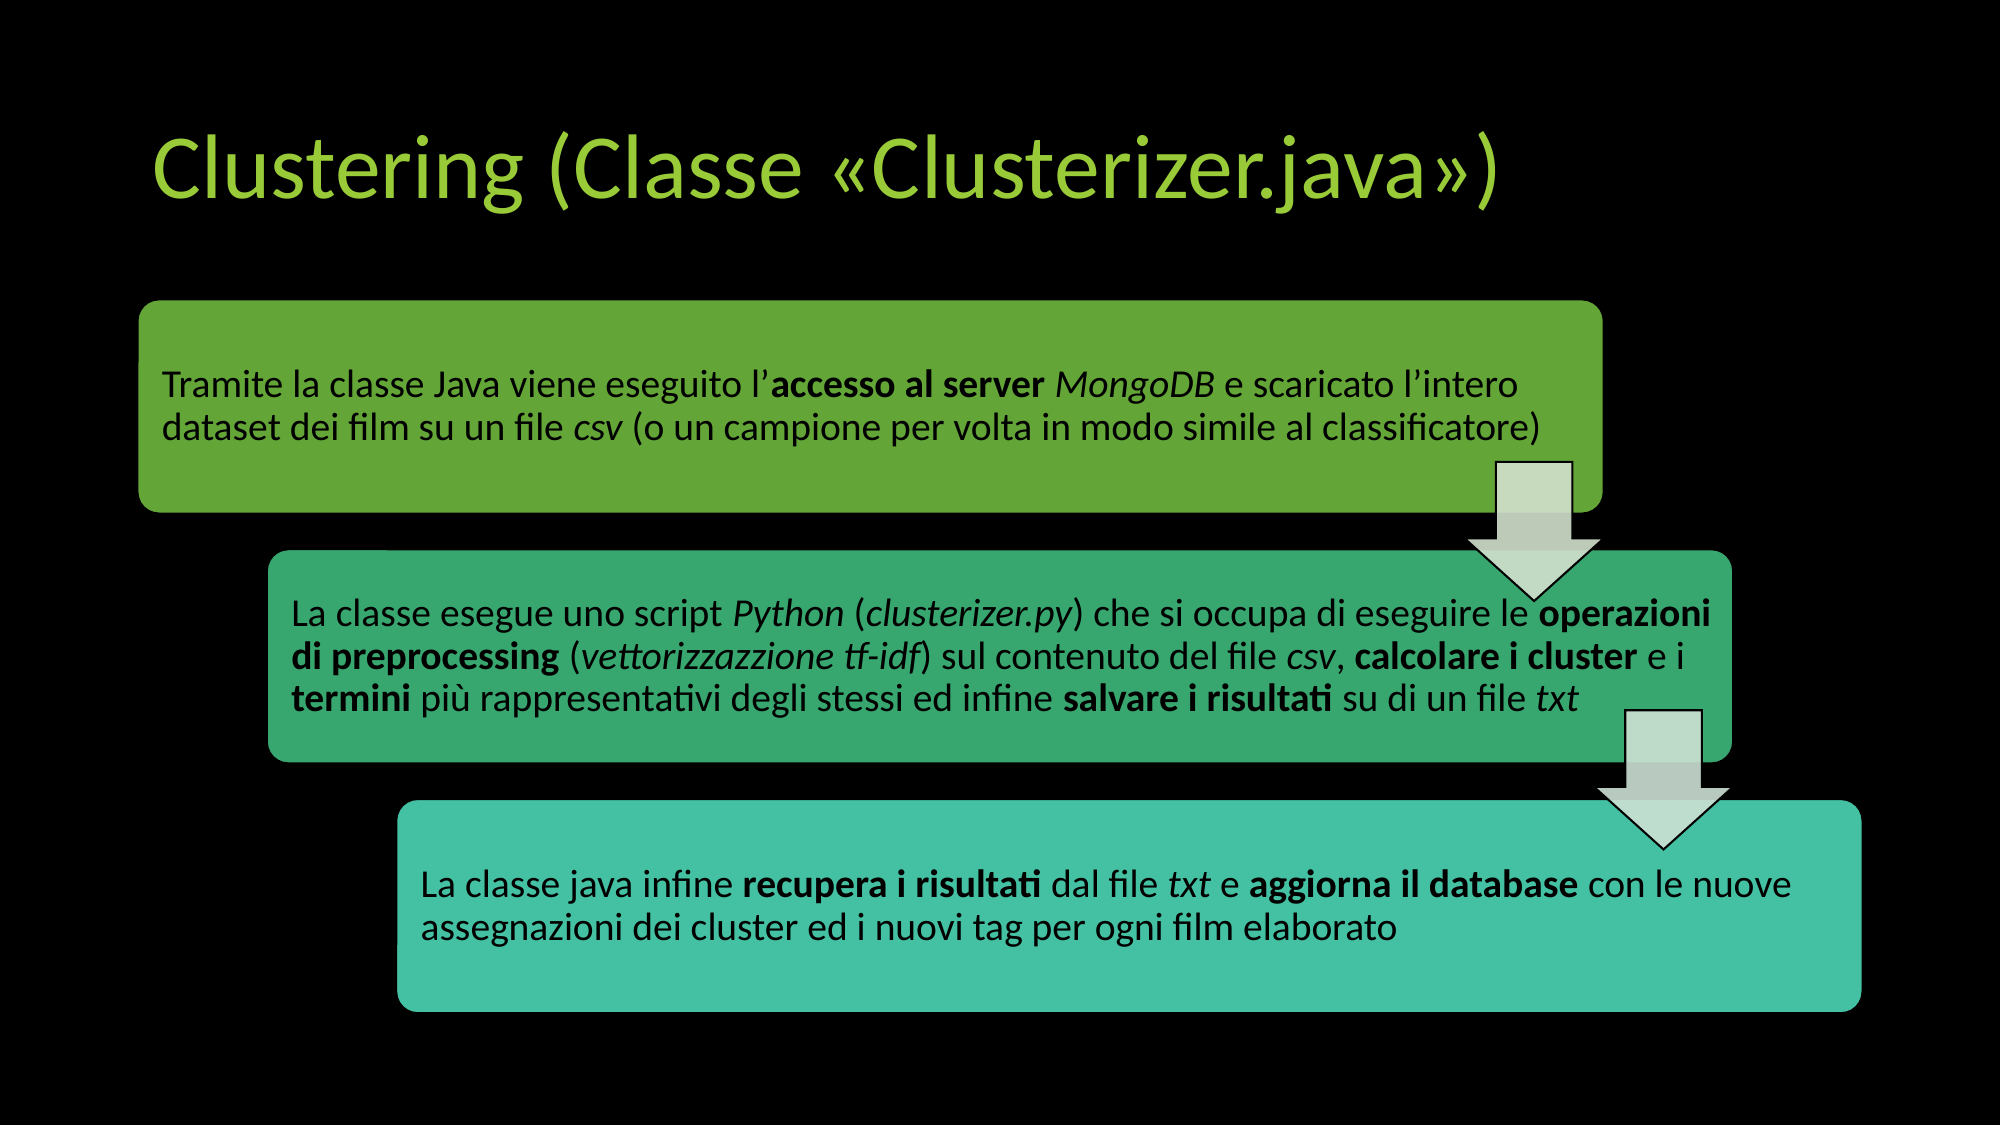

# Clustering (Classe «Clusterizer.java»)
Tramite la classe Java viene eseguito l’accesso al server MongoDB e scaricato l’intero dataset dei film su un file csv (o un campione per volta in modo simile al classificatore)
La classe esegue uno script Python (clusterizer.py) che si occupa di eseguire le operazioni di preprocessing (vettorizzazzione tf-idf) sul contenuto del file csv, calcolare i cluster e i termini più rappresentativi degli stessi ed infine salvare i risultati su di un file txt
La classe java infine recupera i risultati dal file txt e aggiorna il database con le nuove assegnazioni dei cluster ed i nuovi tag per ogni film elaborato